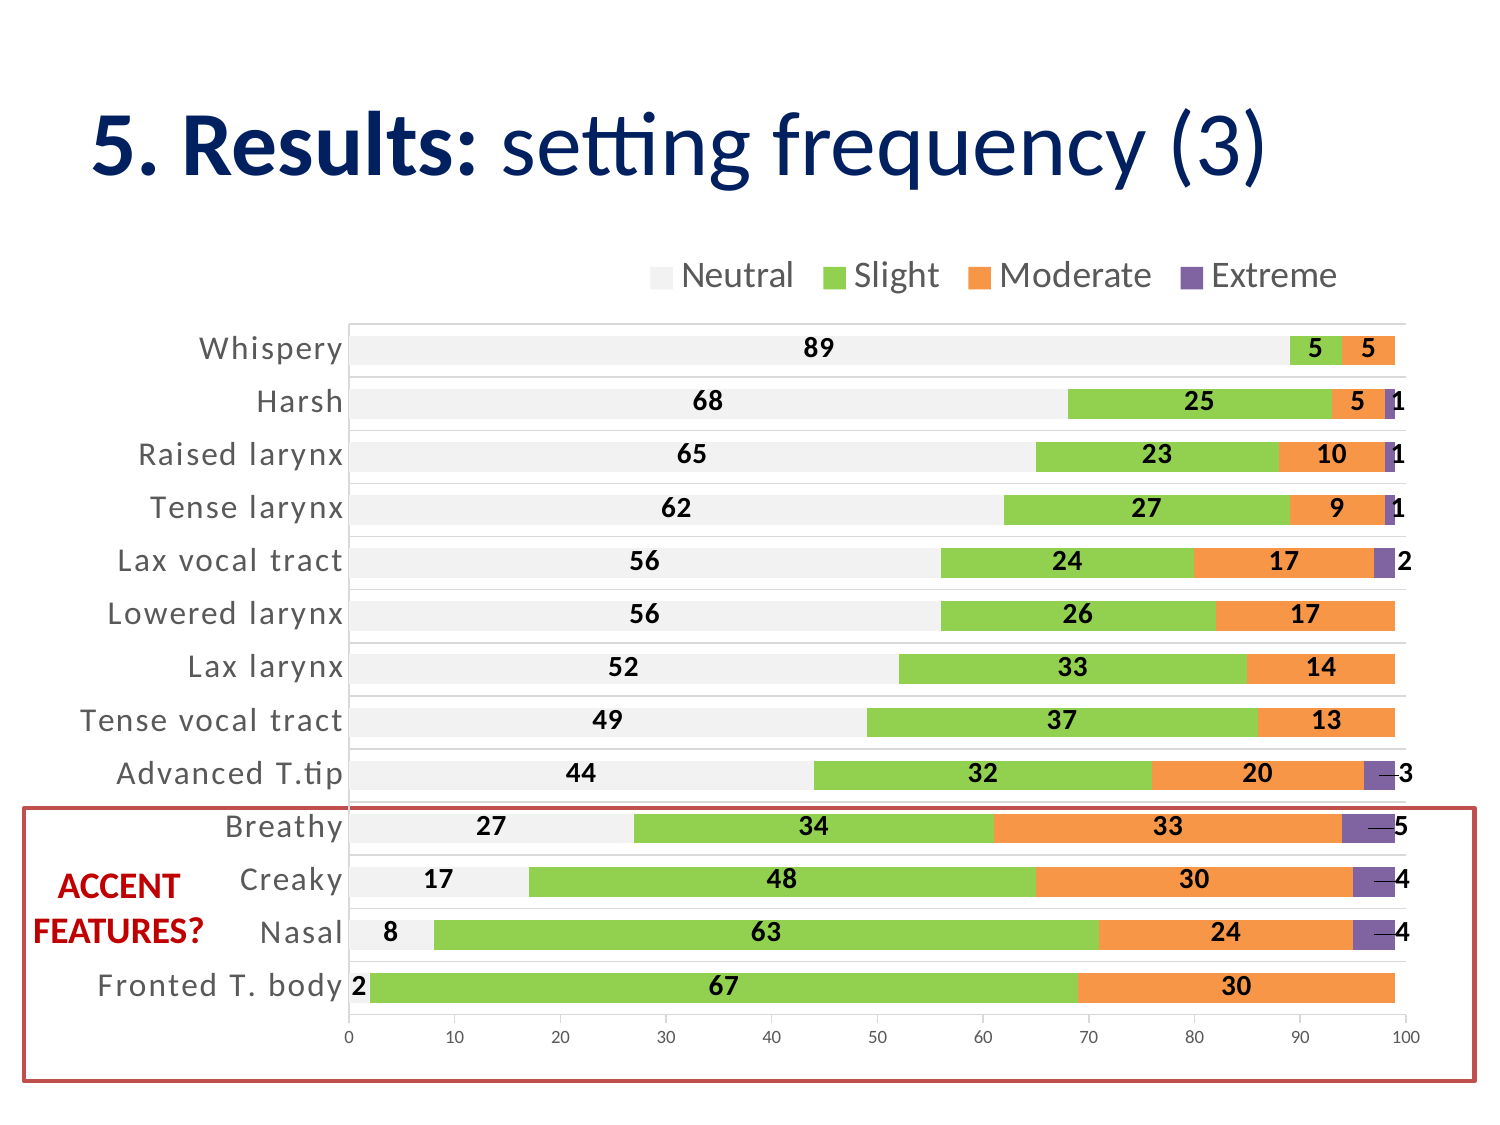

# 5. Results: setting frequency (3)

### Chart

| Category | Neutral | Slight | Moderate | Extreme |
|---|---|---|---|---|
| Fronted T. body | 2.0 | 67.0 | 30.0 | 0.0 |
| Nasal | 8.0 | 63.0 | 24.0 | 4.0 |
| Creaky | 17.0 | 48.0 | 30.0 | 4.0 |
| Breathy | 27.0 | 34.0 | 33.0 | 5.0 |
| Advanced T.tip | 44.0 | 32.0 | 20.0 | 3.0 |
| Tense vocal tract | 49.0 | 37.0 | 13.0 | 0.0 |
| Lax larynx | 52.0 | 33.0 | 14.0 | 0.0 |
| Lowered larynx | 56.0 | 26.0 | 17.0 | 0.0 |
| Lax vocal tract | 56.0 | 24.0 | 17.0 | 2.0 |
| Tense larynx | 62.0 | 27.0 | 9.0 | 1.0 |
| Raised larynx | 65.0 | 23.0 | 10.0 | 1.0 |
| Harsh | 68.0 | 25.0 | 5.0 | 1.0 |
| Whispery | 89.0 | 5.0 | 5.0 | 0.0 |
ACCENT FEATURES?
12